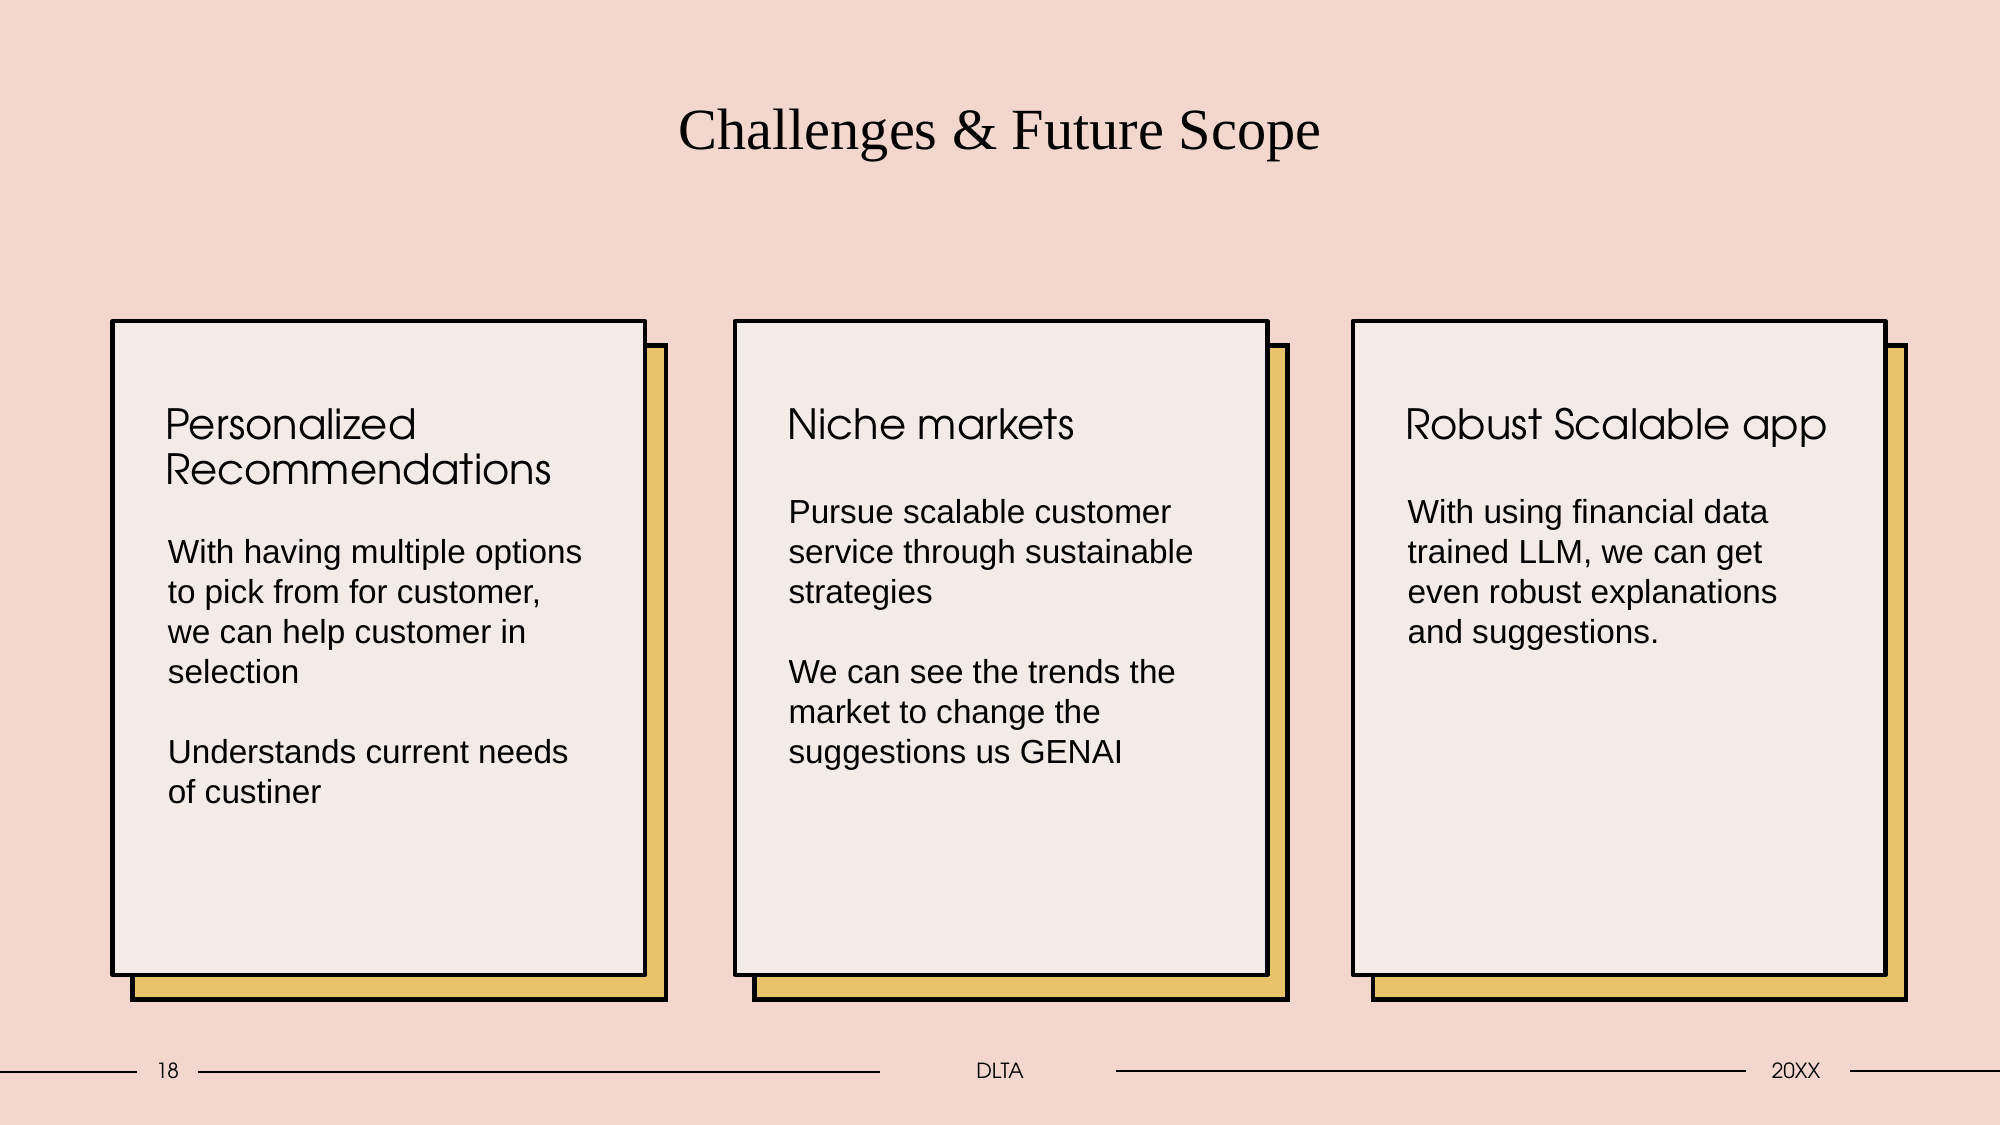

# Challenges & Future Scope
Personalized Recommendations
Niche markets
Robust Scalable app

With having multiple options to pick from for customer, we can help customer in selection

Understands current needs of custiner
​

Pursue scalable customer service through sustainable strategies​
We can see the trends the market to change the suggestions us GENAI

With using financial data trained LLM, we can get even robust explanations and suggestions.
18
DLTA
20XX